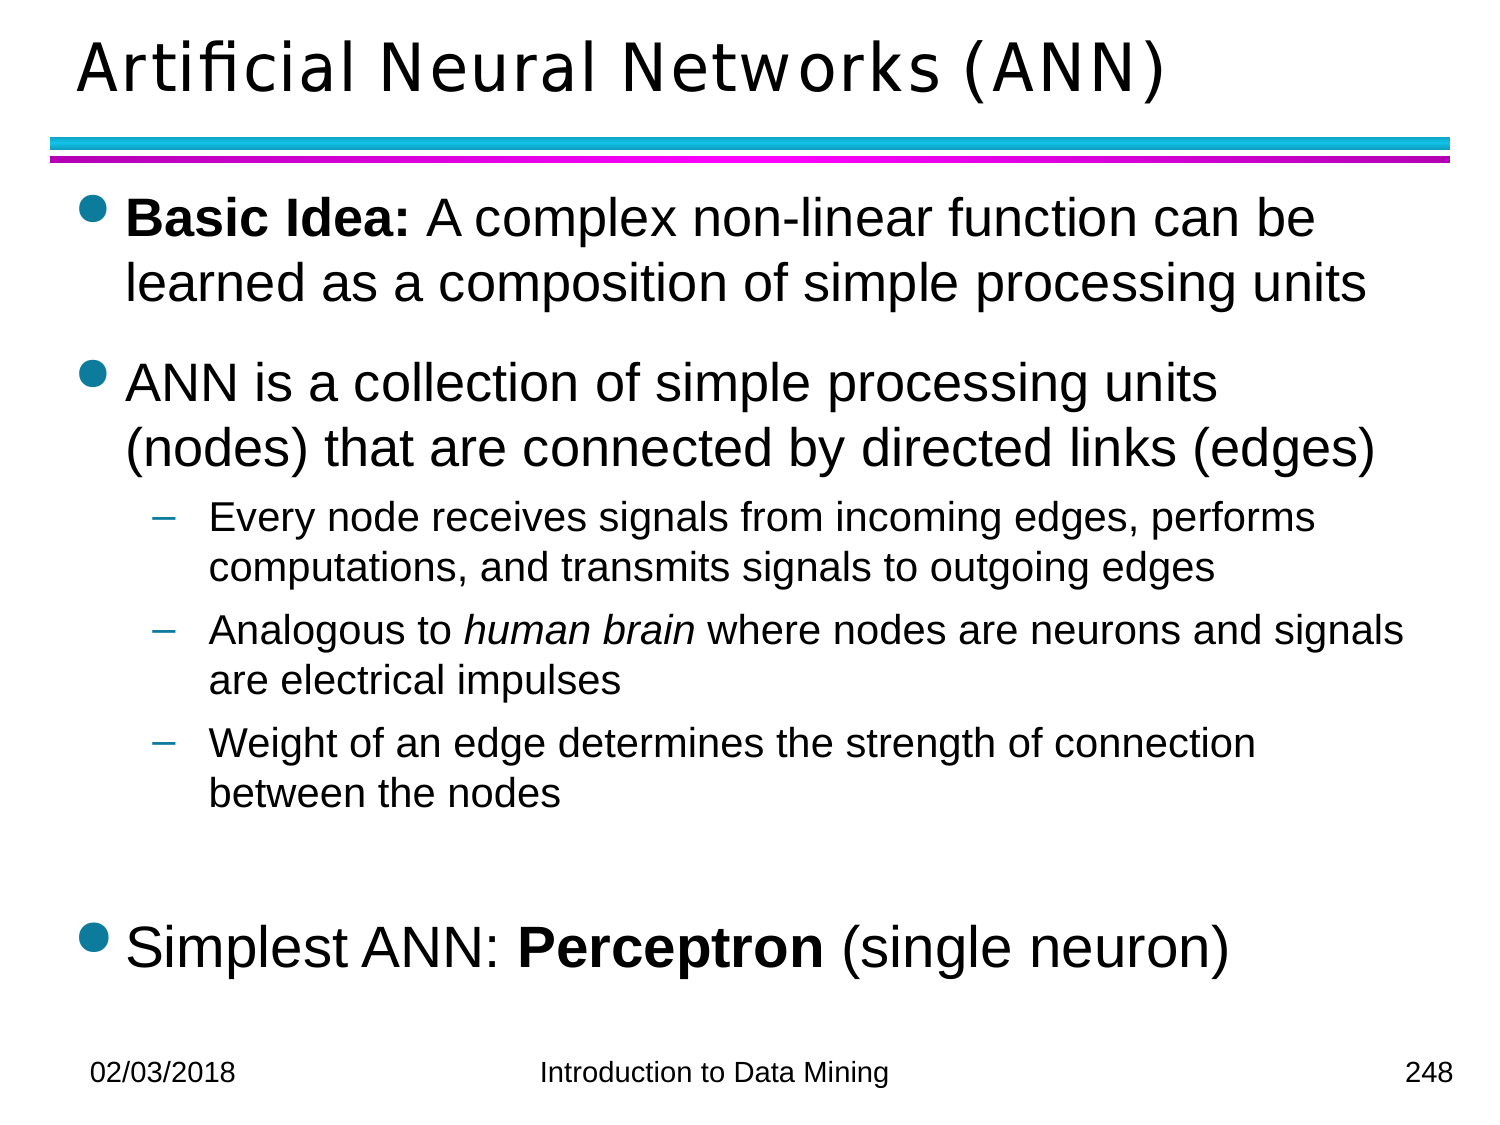

# Artificial Neural Networks (ANN)
Basic Idea: A complex non-linear function can be learned as a composition of simple processing units

ANN is a collection of simple processing units (nodes) that are connected by directed links (edges)
Every node receives signals from incoming edges, performs computations, and transmits signals to outgoing edges
Analogous to human brain where nodes are neurons and signals are electrical impulses
Weight of an edge determines the strength of connection between the nodes

Simplest ANN: Perceptron (single neuron)